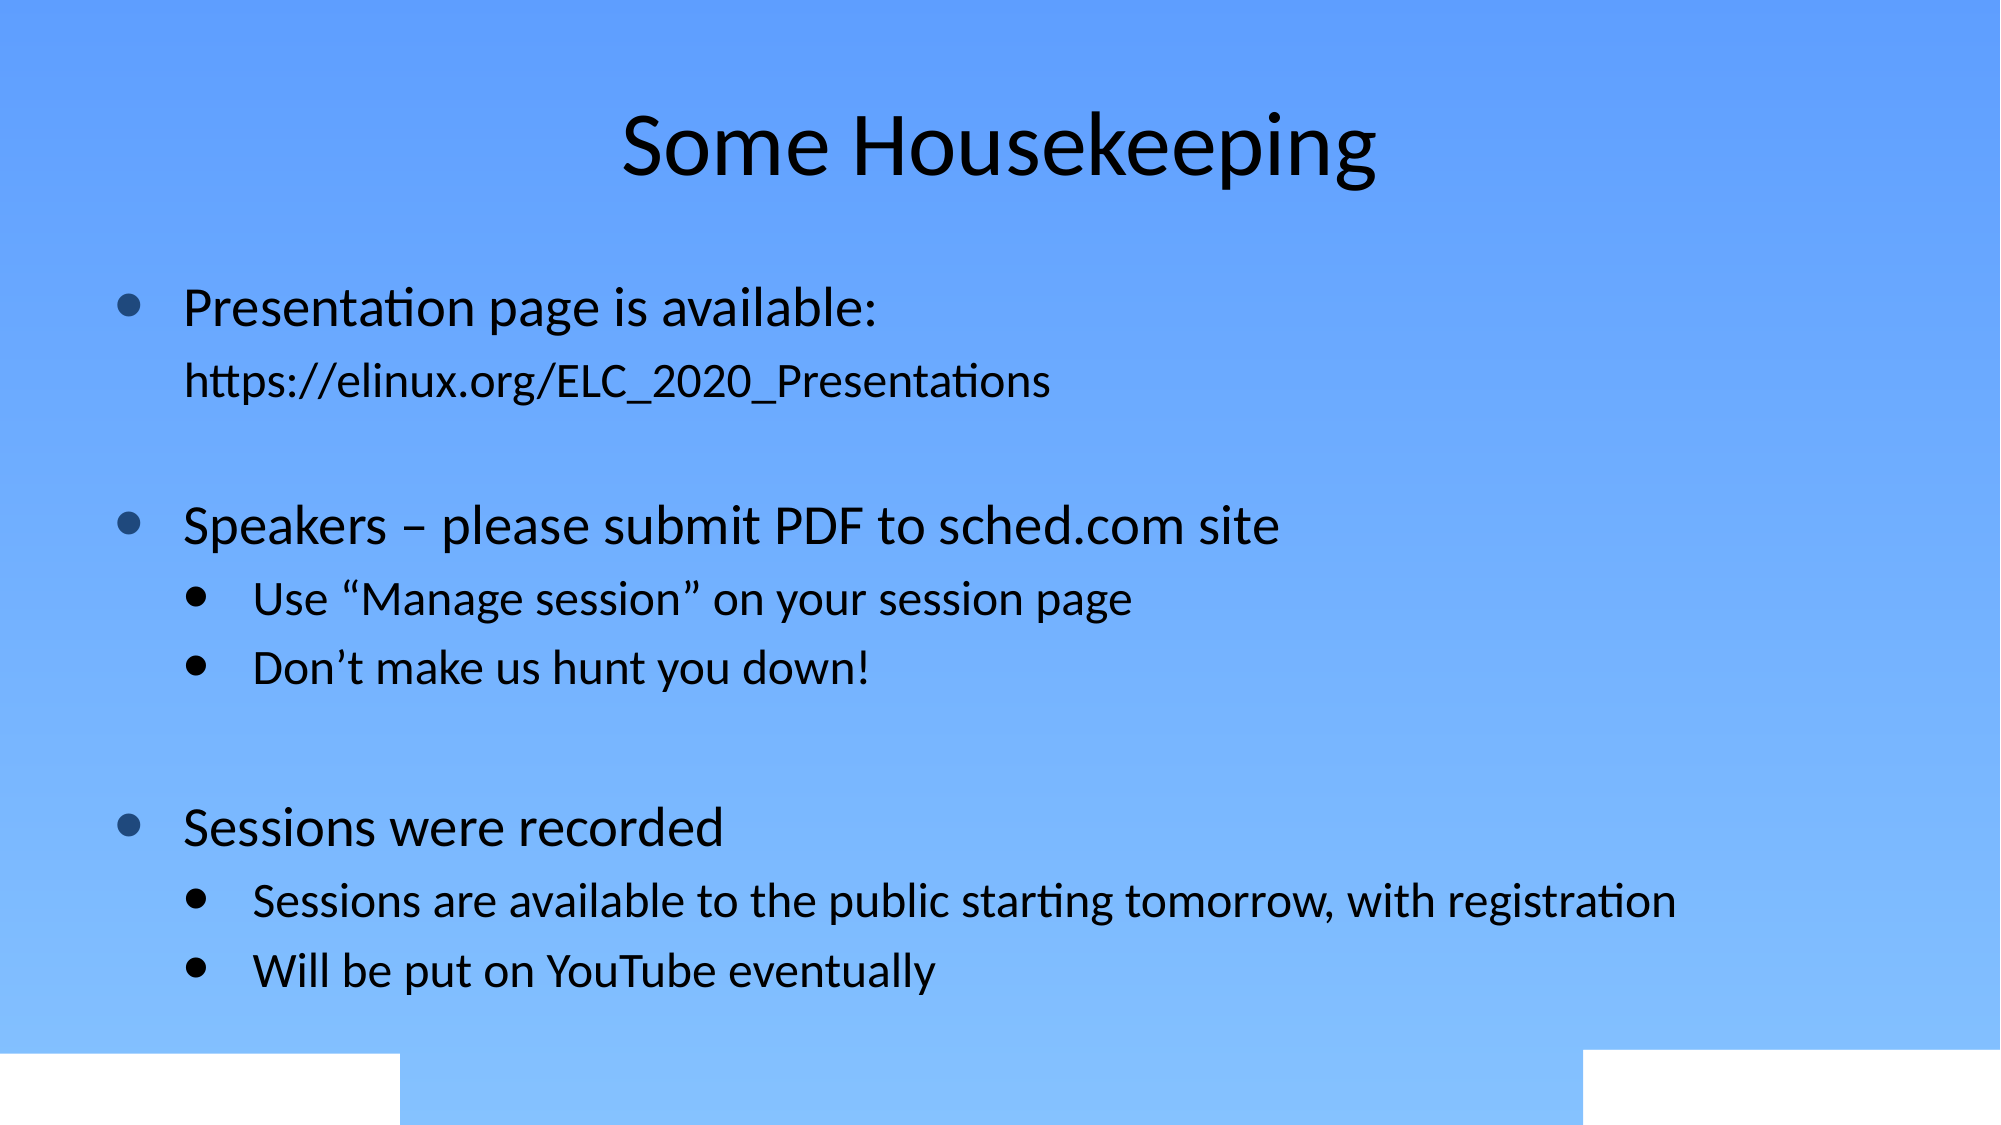

# Some Housekeeping
Presentation page is available:
https://elinux.org/ELC_2020_Presentations

Speakers – please submit PDF to sched.com site
Use “Manage session” on your session page
Don’t make us hunt you down!

Sessions were recorded
Sessions are available to the public starting tomorrow, with registration
Will be put on YouTube eventually